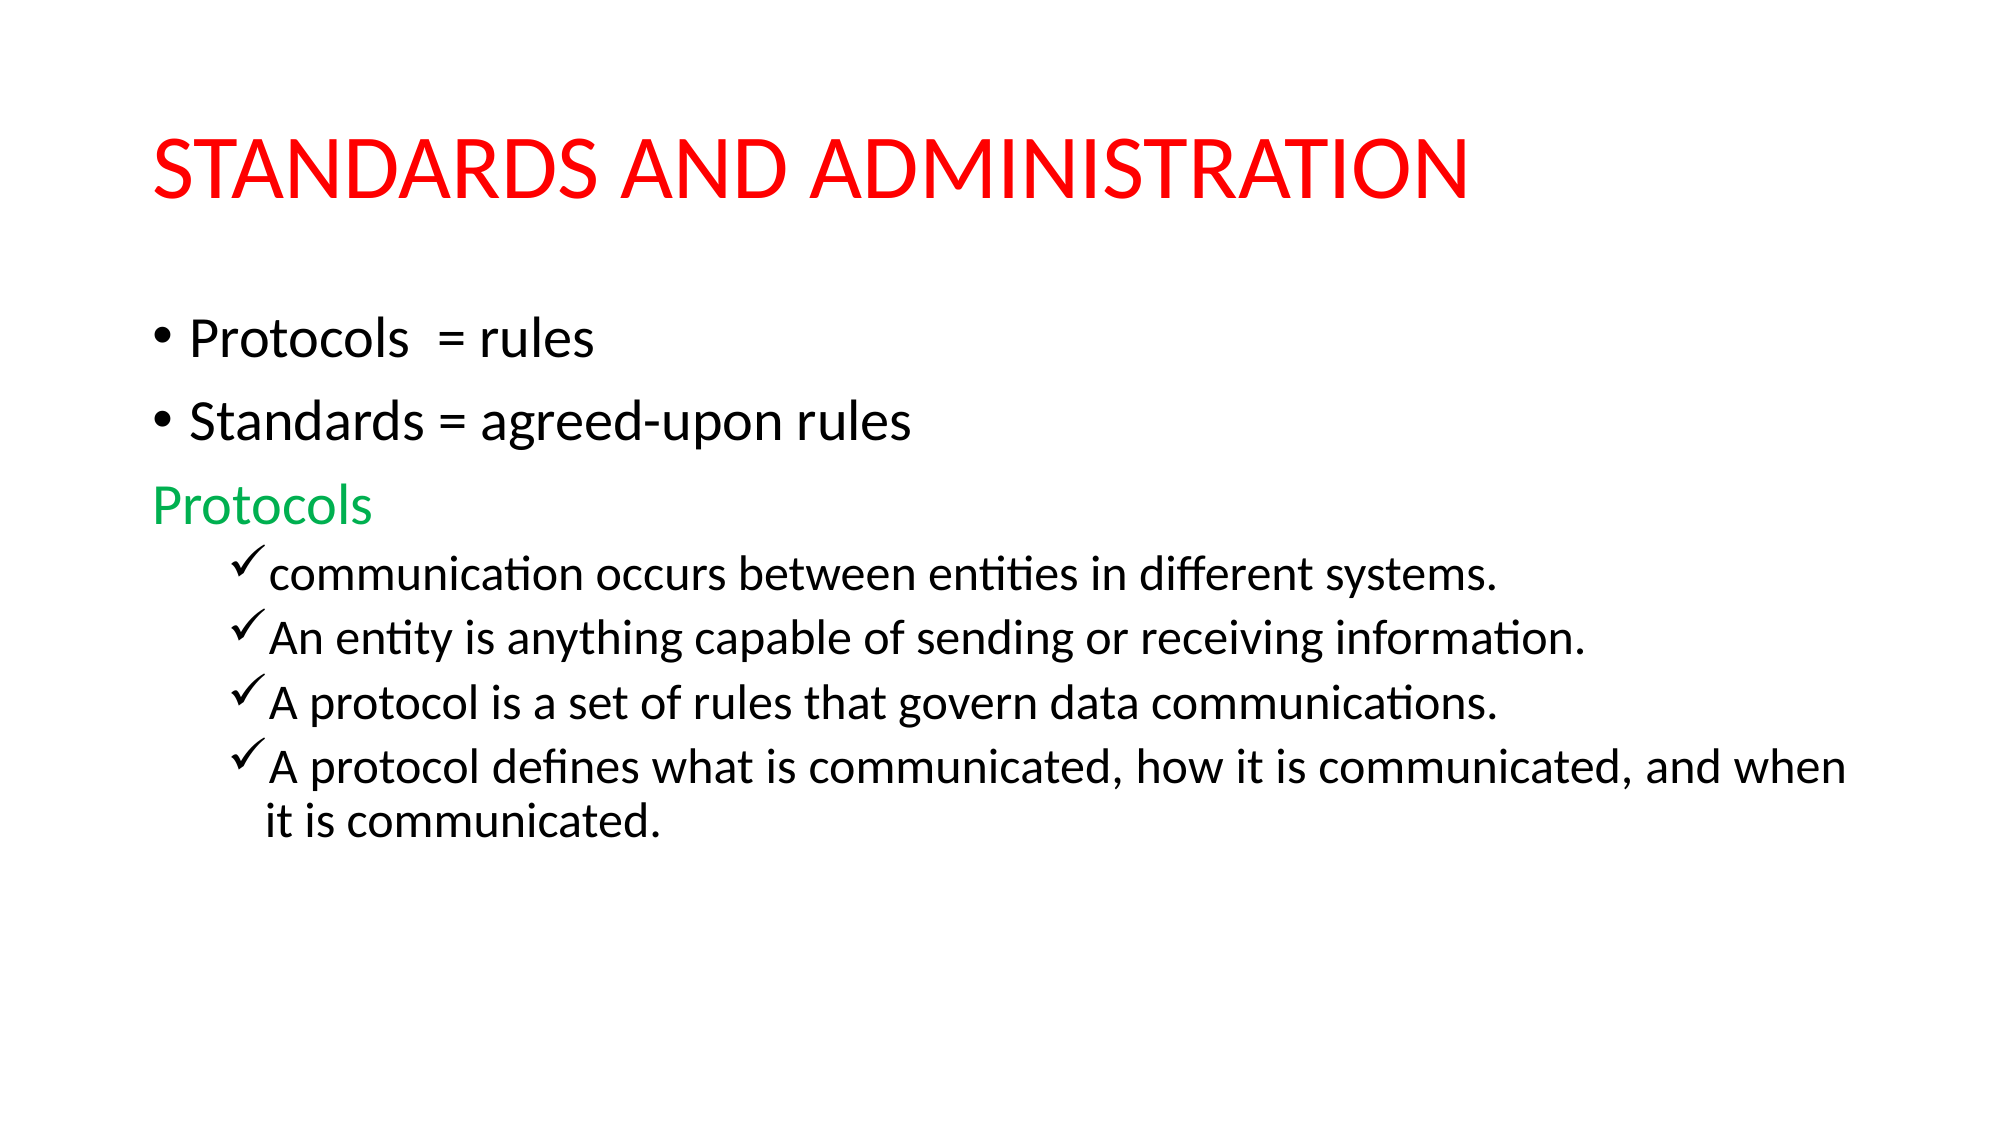

# STANDARDS AND ADMINISTRATION
Protocols  = rules
Standards = agreed-upon rules
Protocols
communication occurs between entities in different systems.
An entity is anything capable of sending or receiving information.
A protocol is a set of rules that govern data communications.
A protocol defines what is communicated, how it is communicated, and when it is communicated.